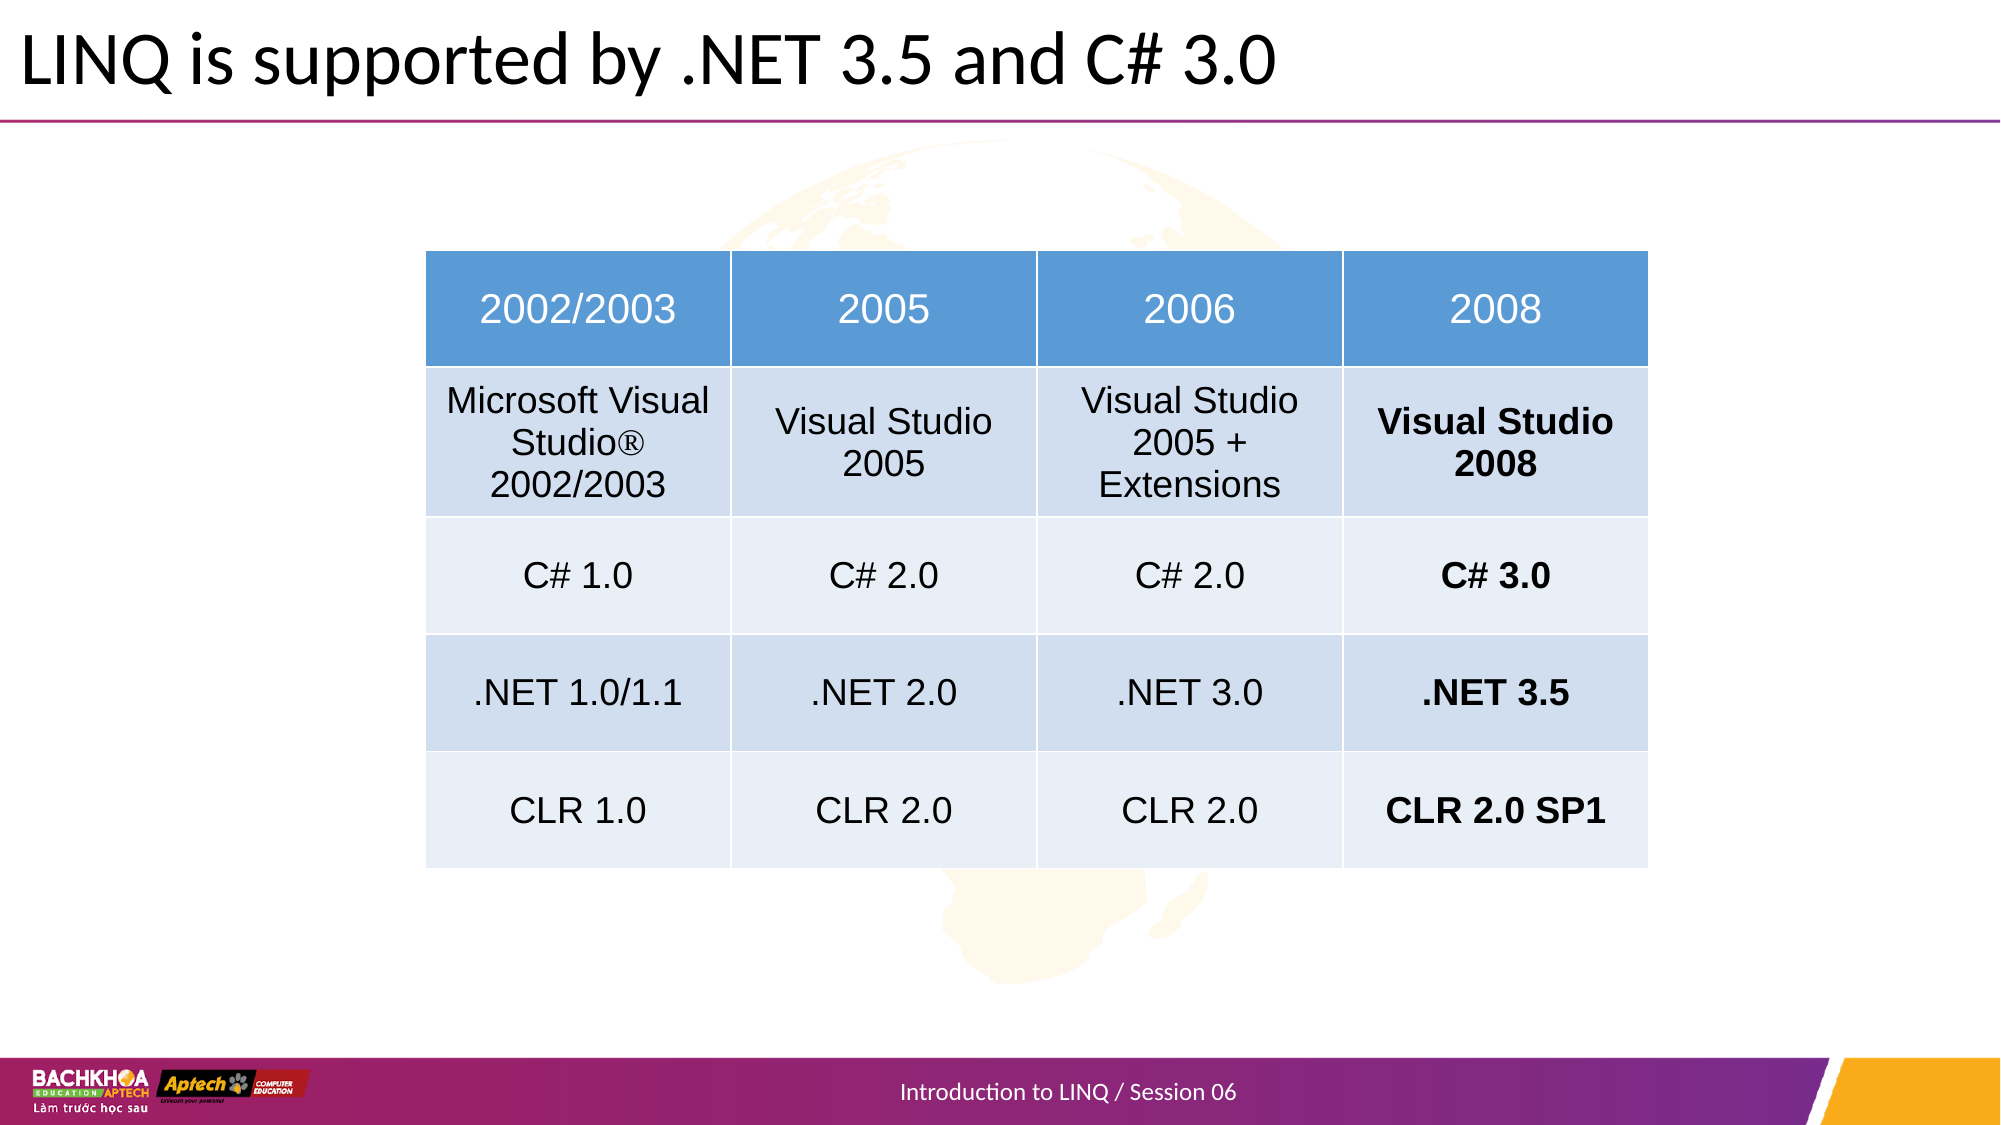

# LINQ is supported by .NET 3.5 and C# 3.0

| 2002/2003 | 2005 | 2006 | 2008 |
| --- | --- | --- | --- |
| Microsoft Visual Studio® 2002/2003 | Visual Studio 2005 | Visual Studio 2005 + Extensions | Visual Studio 2008 |
| C# 1.0 | C# 2.0 | C# 2.0 | C# 3.0 |
| .NET 1.0/1.1 | .NET 2.0 | .NET 3.0 | .NET 3.5 |
| CLR 1.0 | CLR 2.0 | CLR 2.0 | CLR 2.0 SP1 |
Introduction to LINQ / Session 06